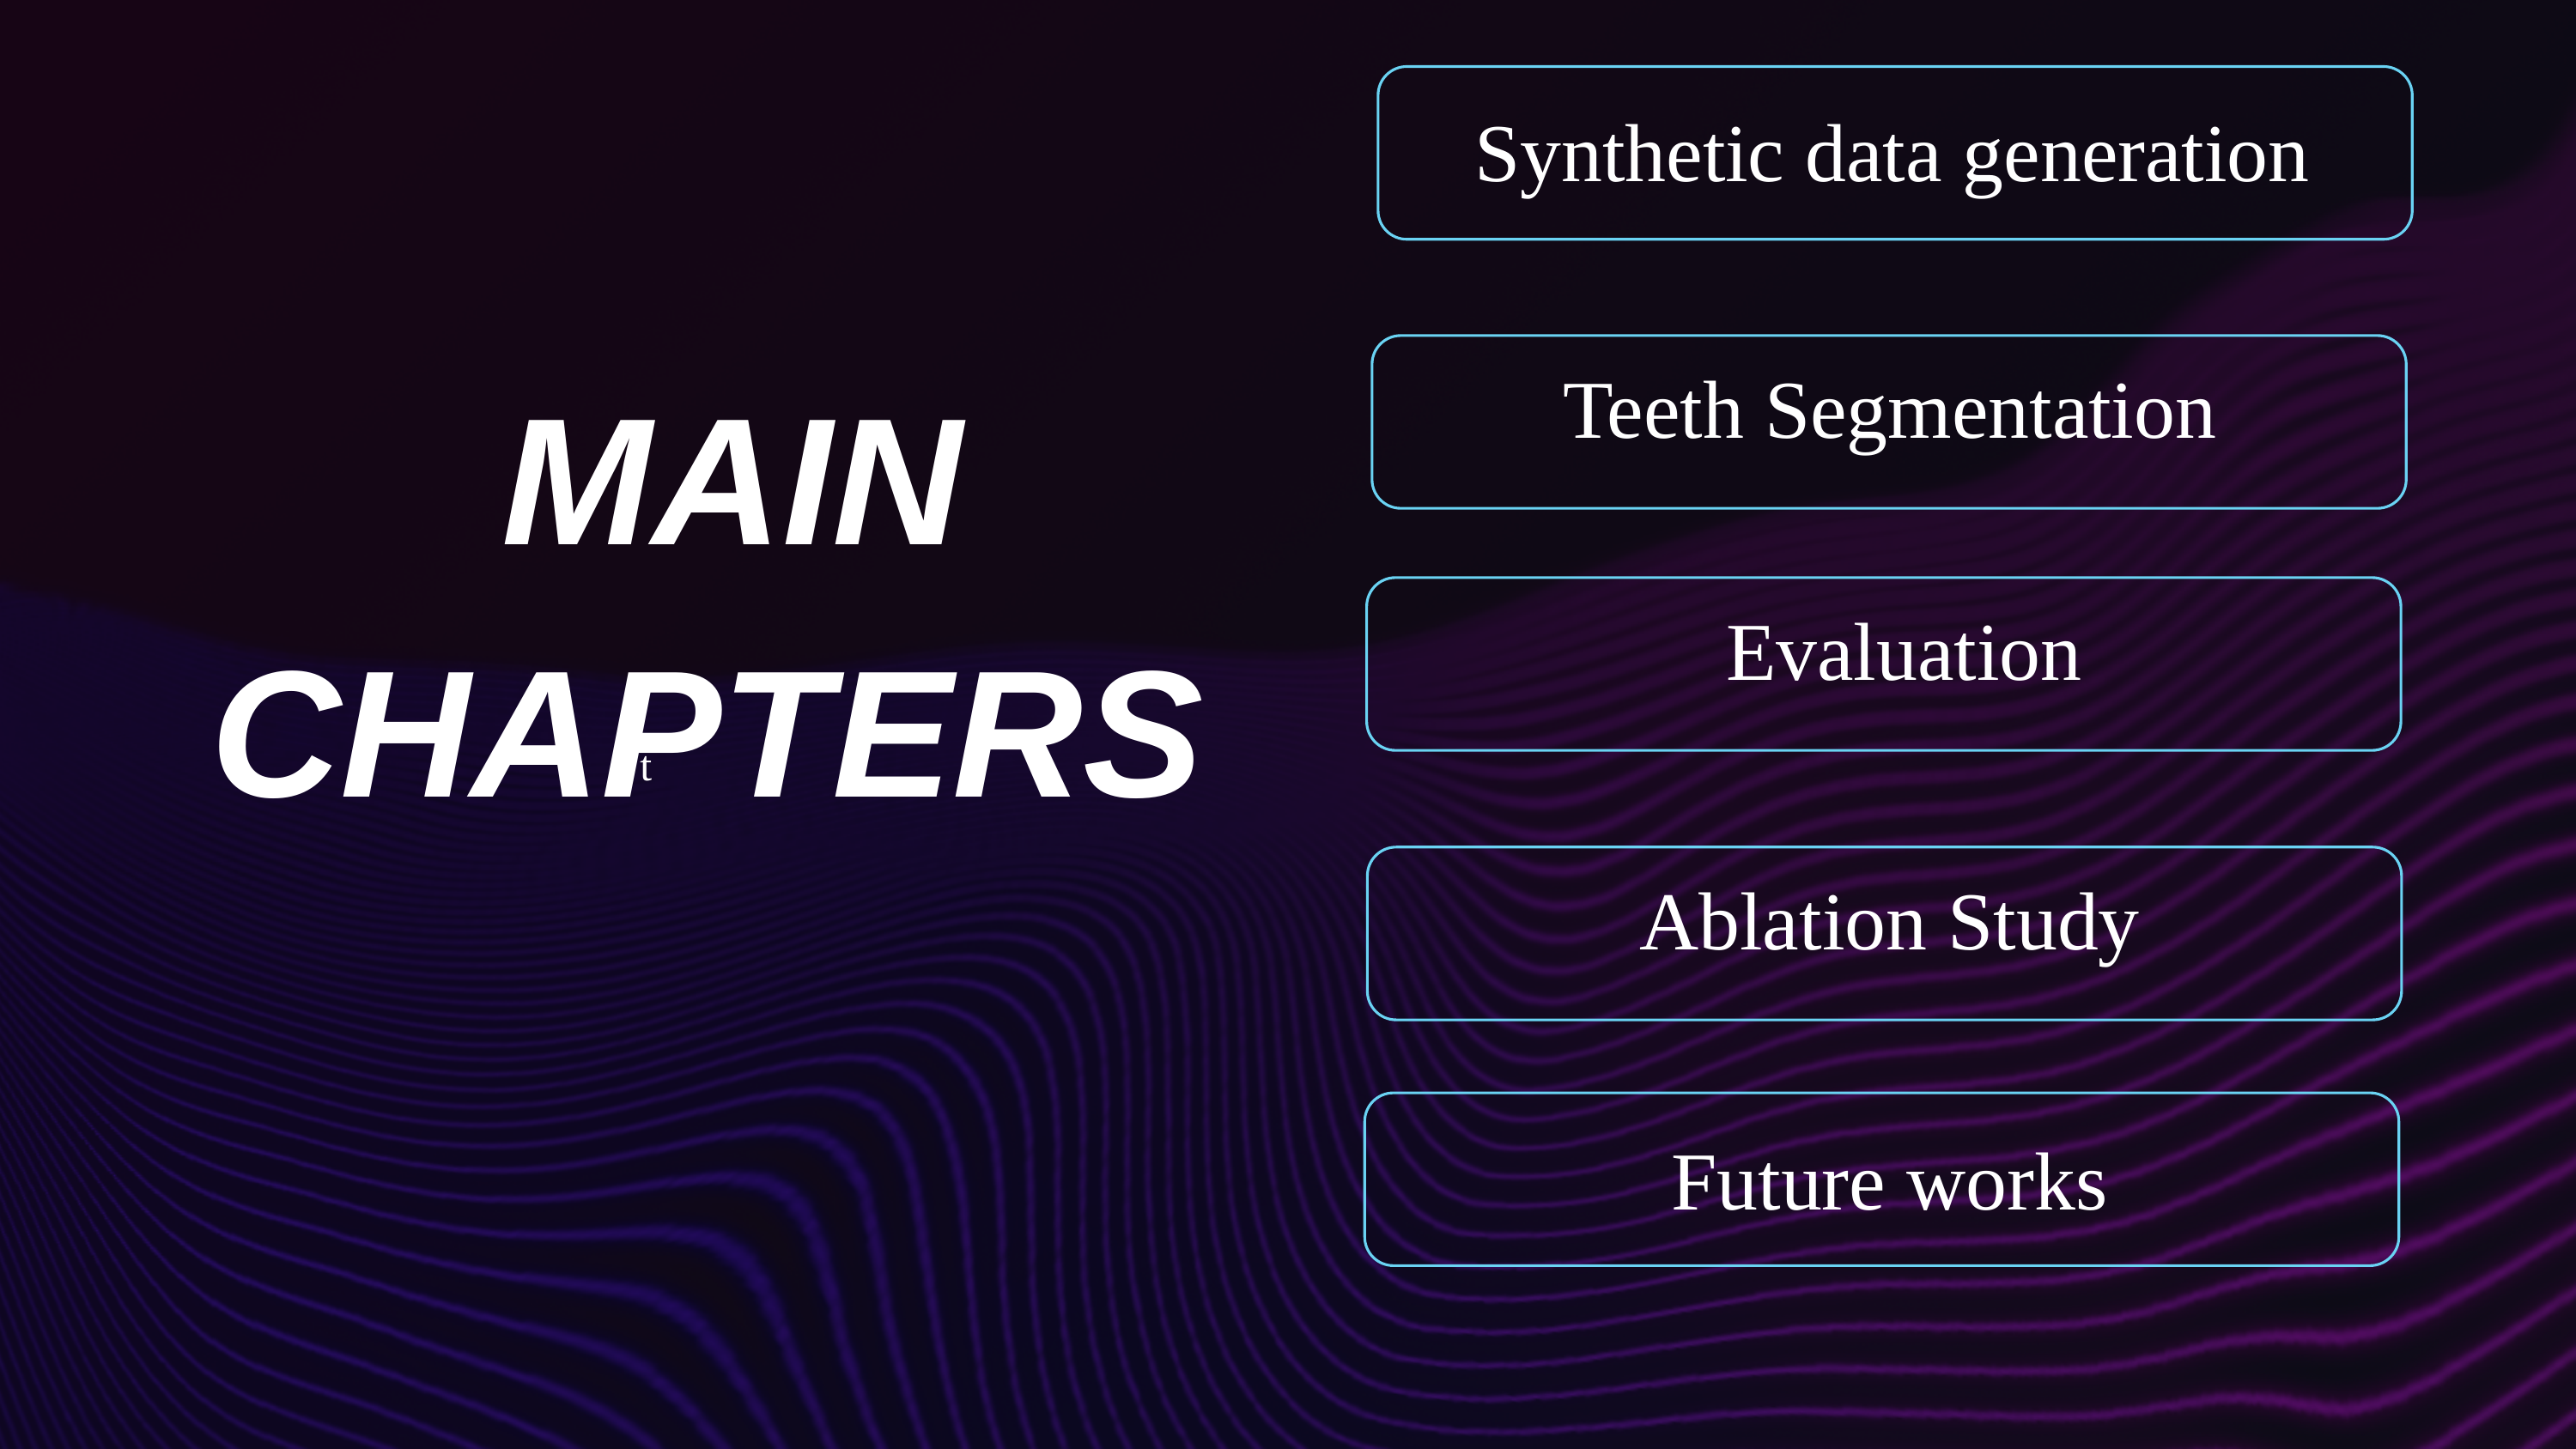

Synthetic data generation

Teeth Segmentation

MAIN
CHAPTERS
Evaluation

t
Ablation Study

Future works